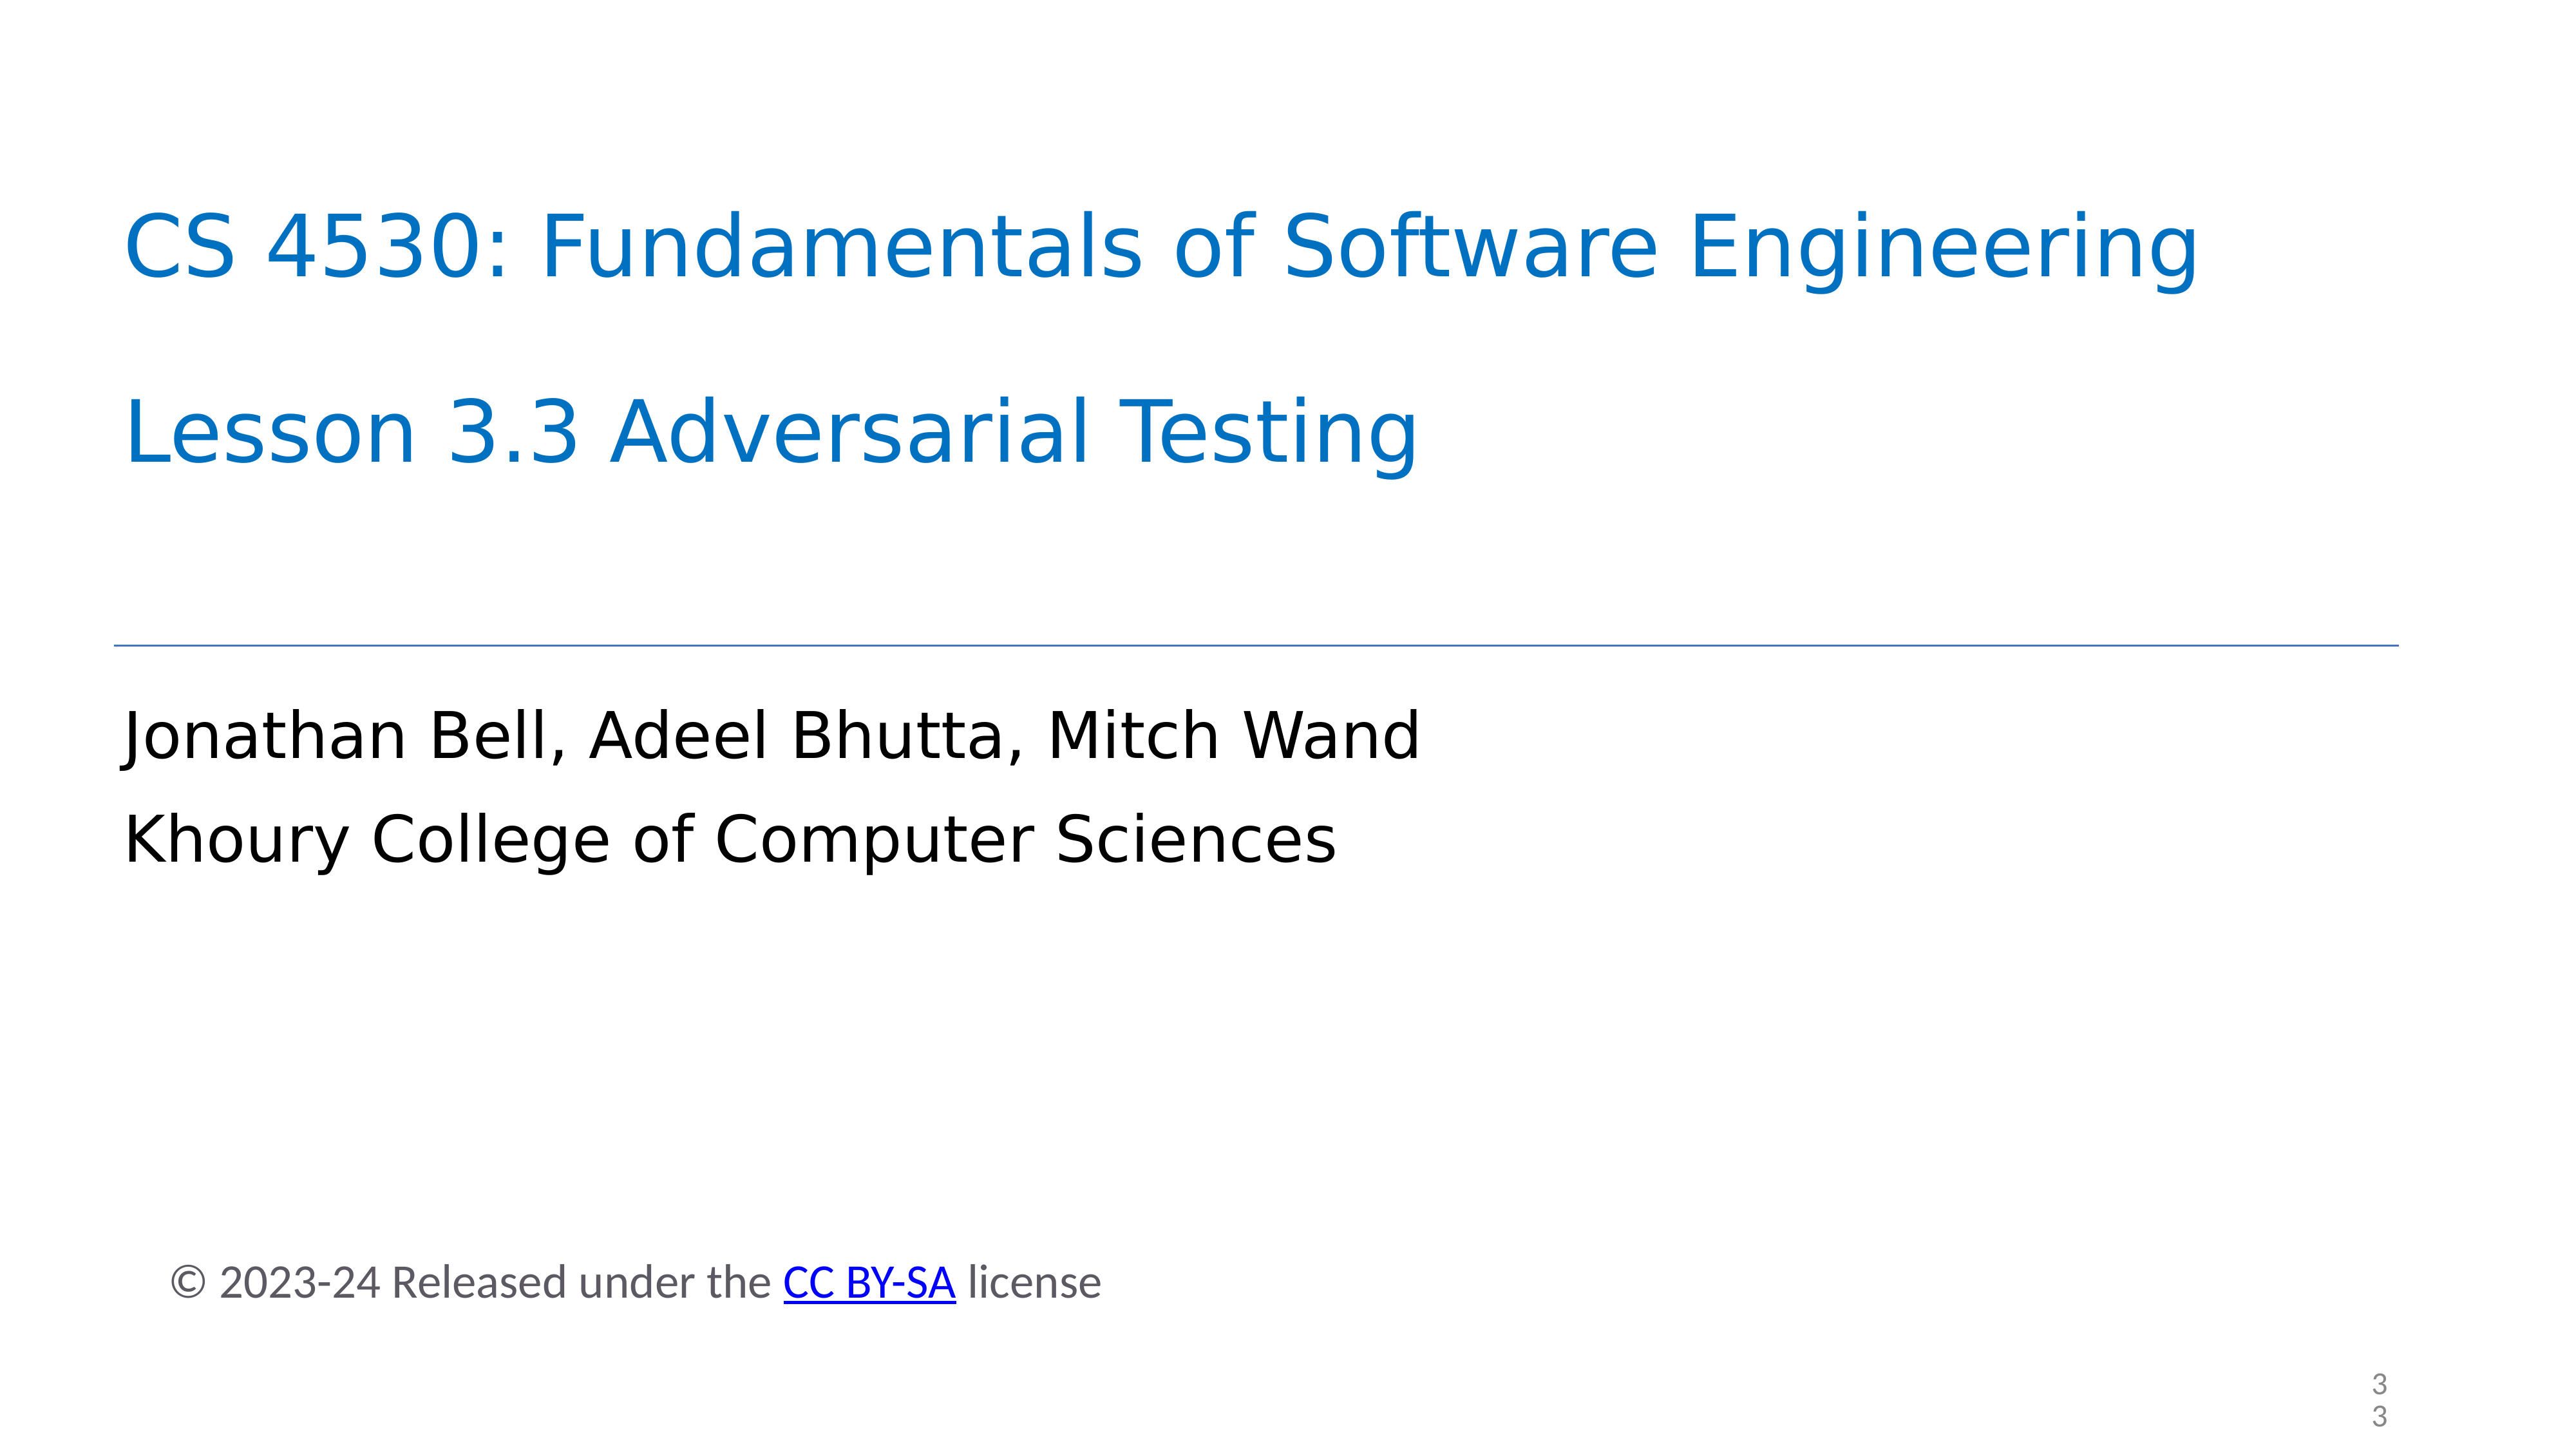

# CS 4530: Fundamentals of Software Engineering Lesson 3.3 Adversarial Testing
Jonathan Bell, Adeel Bhutta, Mitch Wand
Khoury College of Computer Sciences
© 2023-24 Released under the CC BY-SA license
33